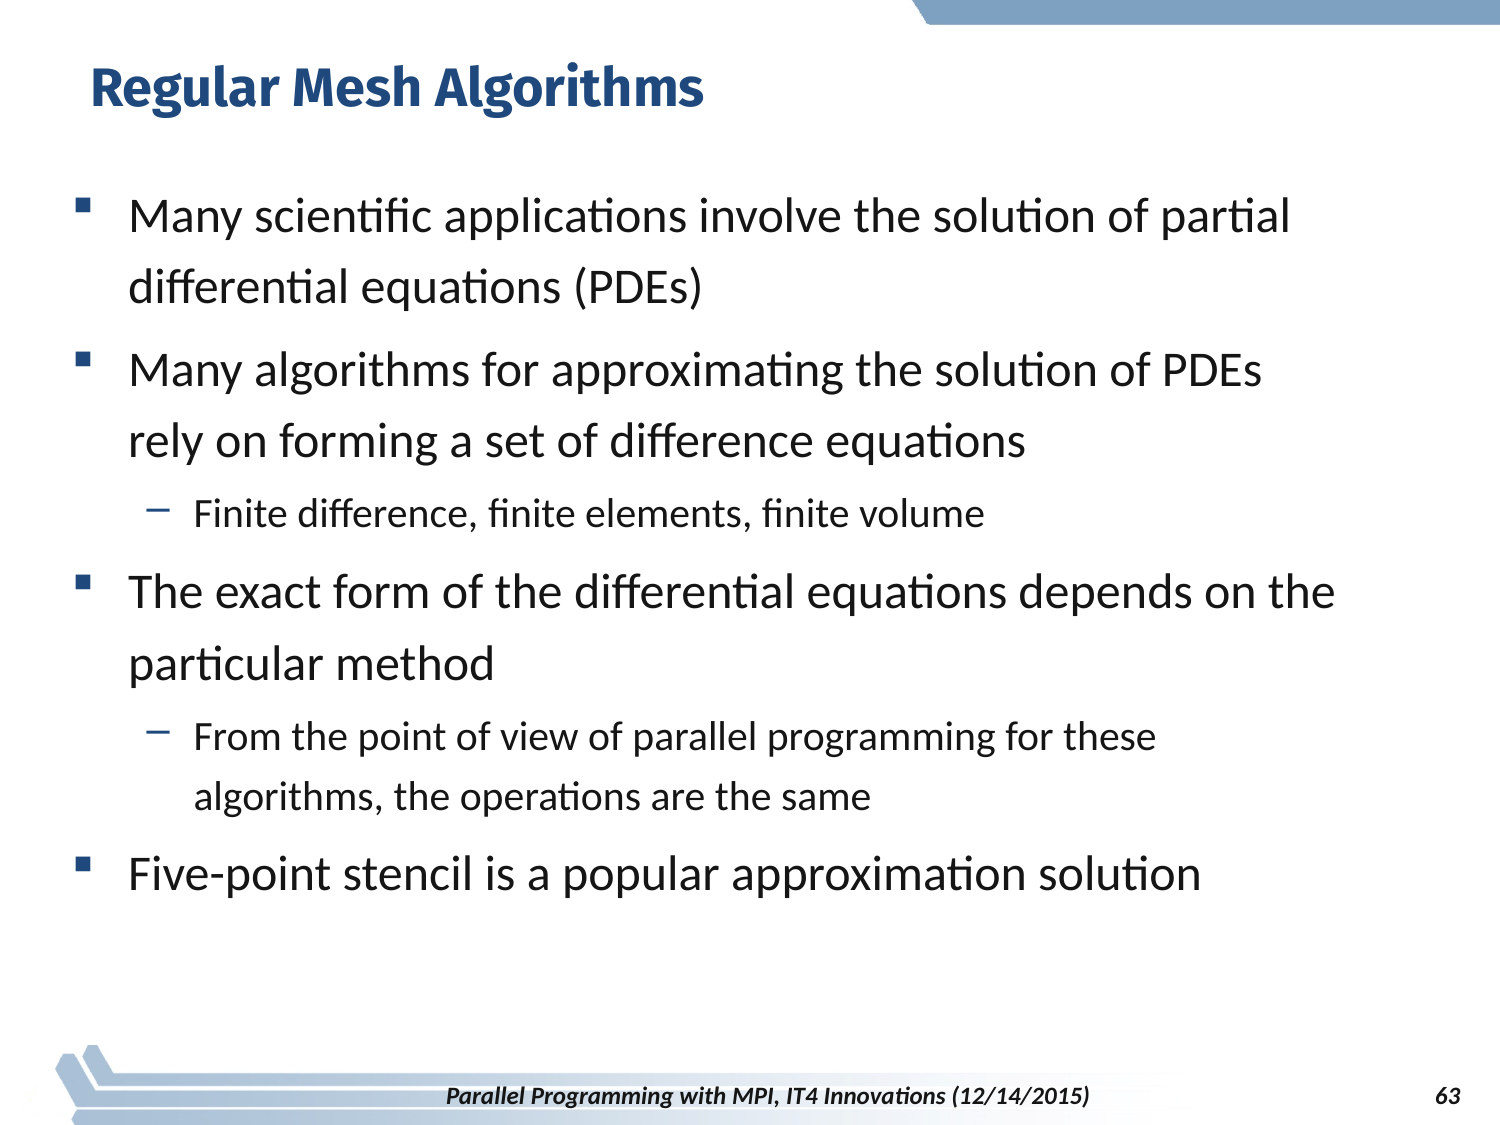

# Regular Mesh Algorithms
Many scientific applications involve the solution of partial differential equations (PDEs)
Many algorithms for approximating the solution of PDEs rely on forming a set of difference equations
Finite difference, finite elements, finite volume
The exact form of the differential equations depends on the particular method
From the point of view of parallel programming for these algorithms, the operations are the same
Five-point stencil is a popular approximation solution
63
Parallel Programming with MPI, IT4 Innovations (12/14/2015)